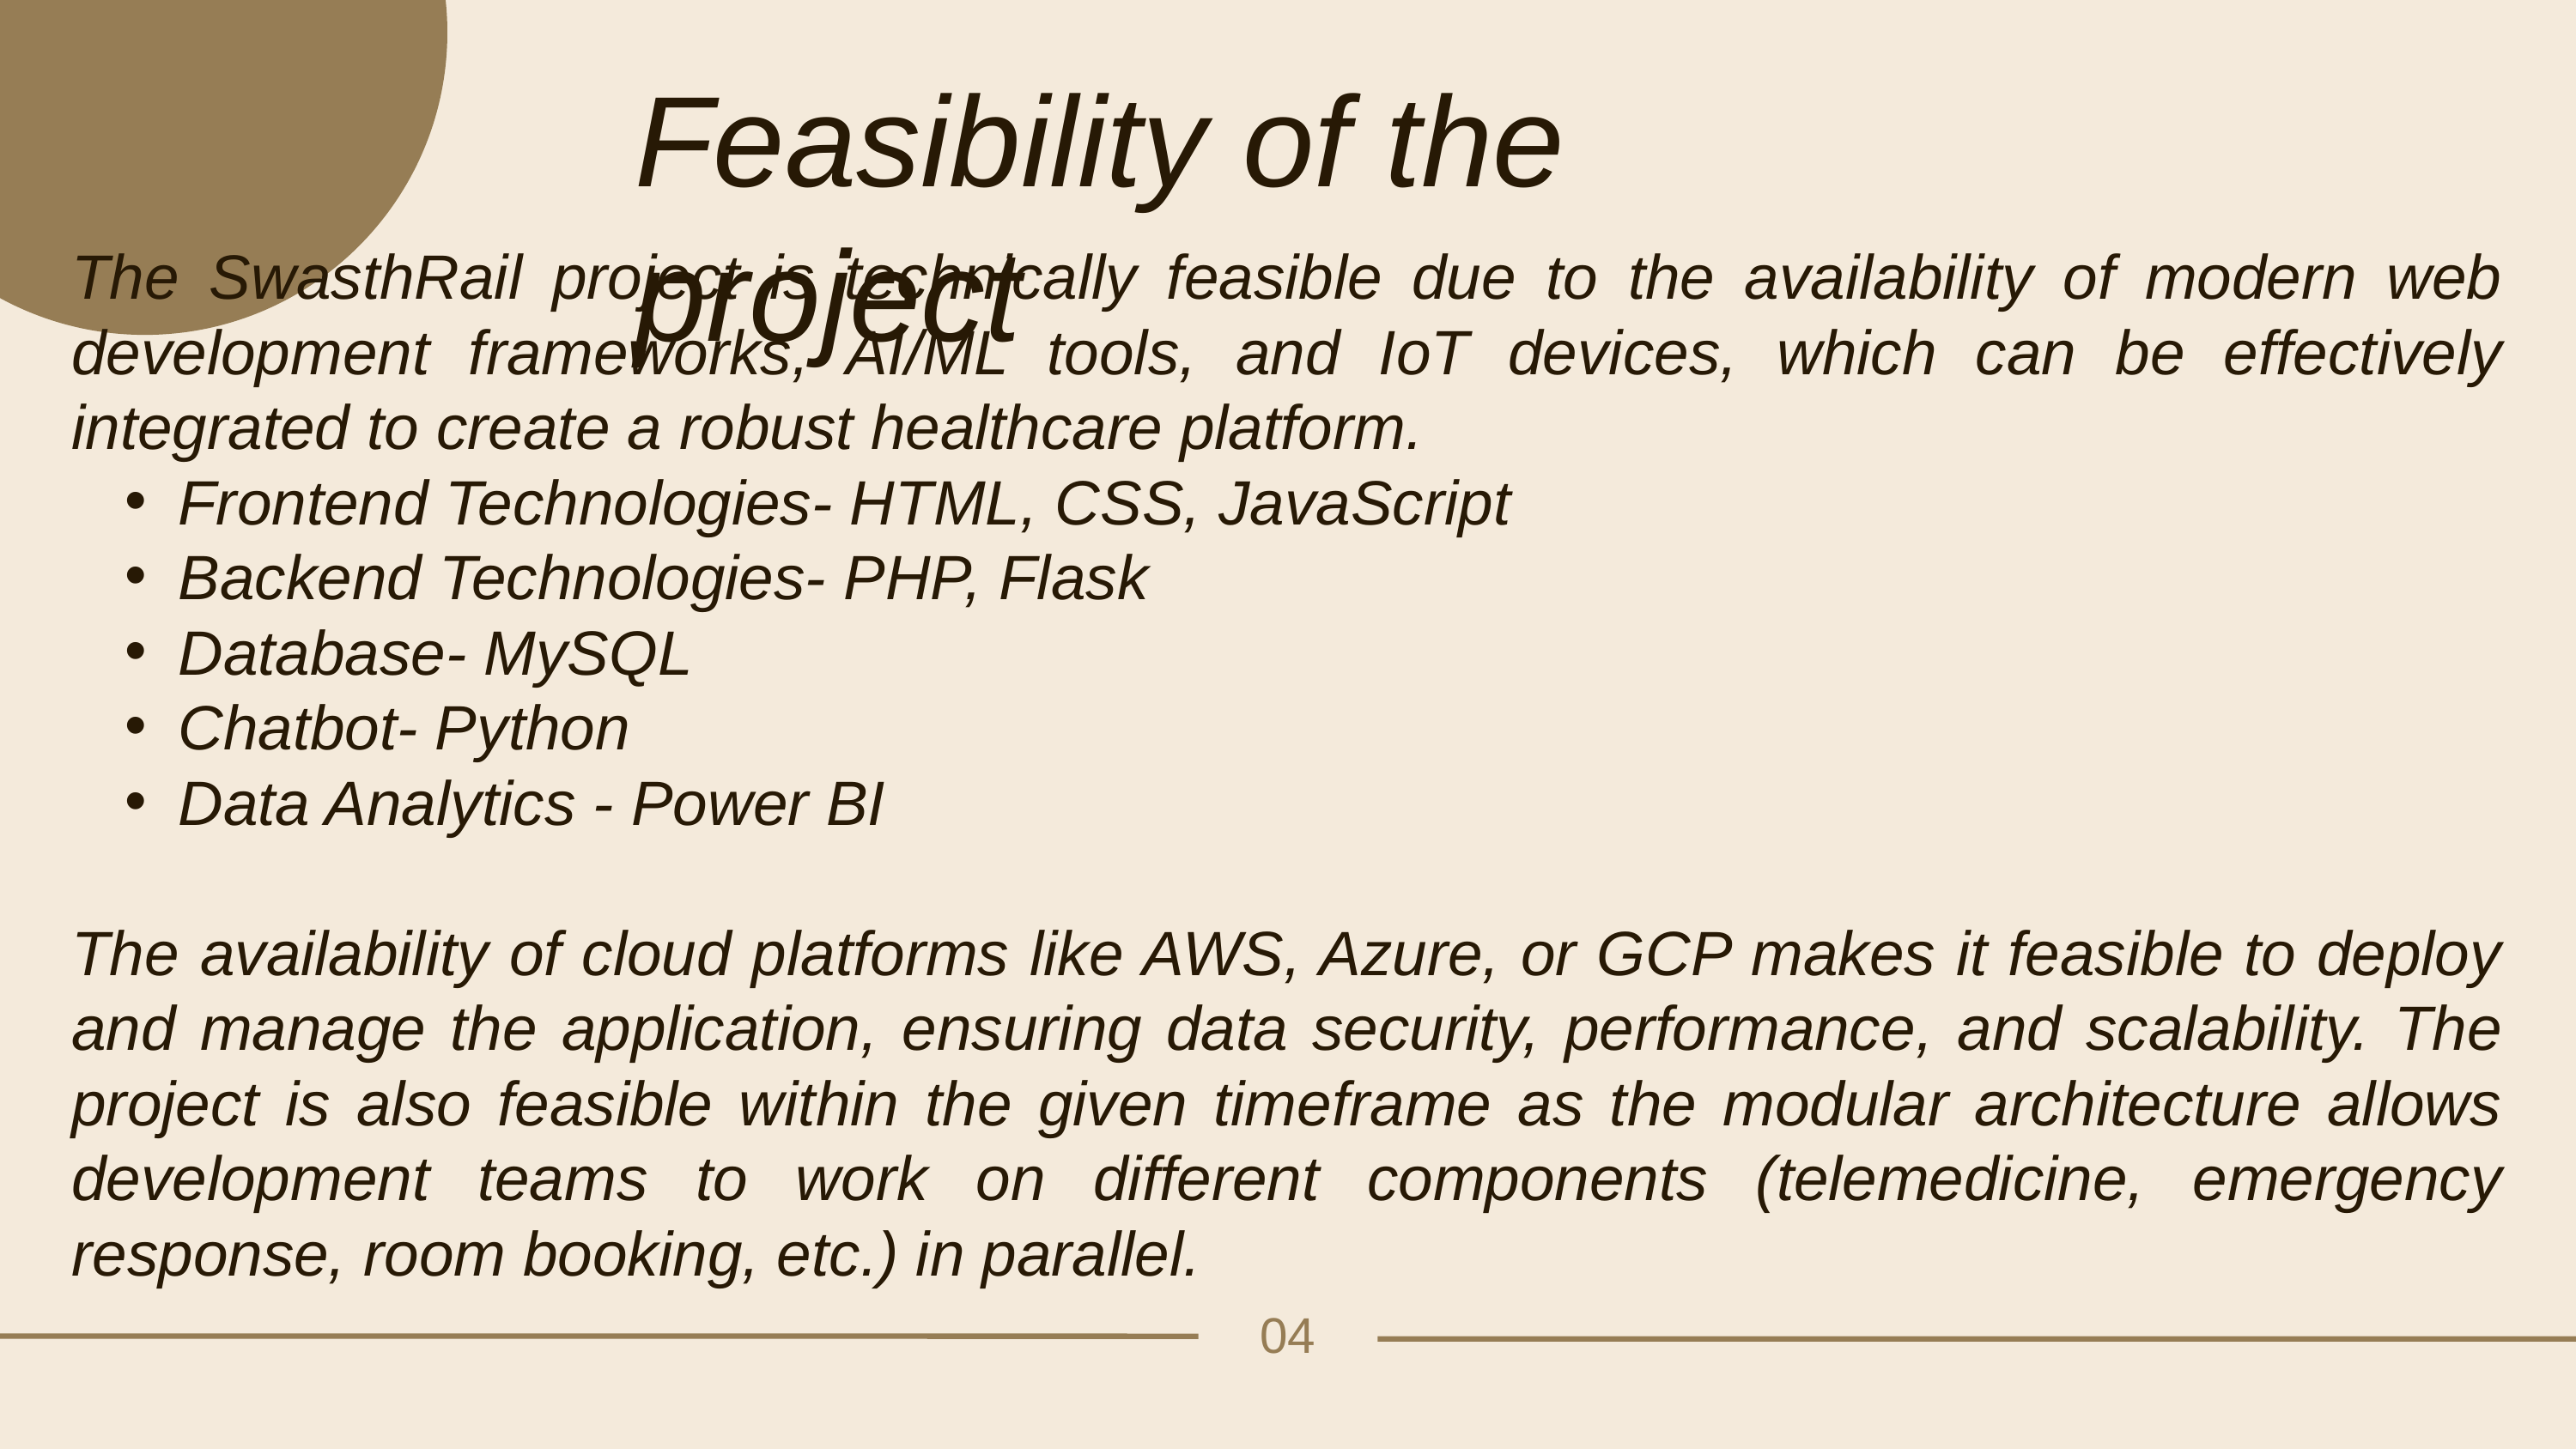

Feasibility of the project
The SwasthRail project is technically feasible due to the availability of modern web development frameworks, AI/ML tools, and IoT devices, which can be effectively integrated to create a robust healthcare platform.
Frontend Technologies- HTML, CSS, JavaScript
Backend Technologies- PHP, Flask
Database- MySQL
Chatbot- Python
Data Analytics - Power BI

The availability of cloud platforms like AWS, Azure, or GCP makes it feasible to deploy and manage the application, ensuring data security, performance, and scalability. The project is also feasible within the given timeframe as the modular architecture allows development teams to work on different components (telemedicine, emergency response, room booking, etc.) in parallel.

04